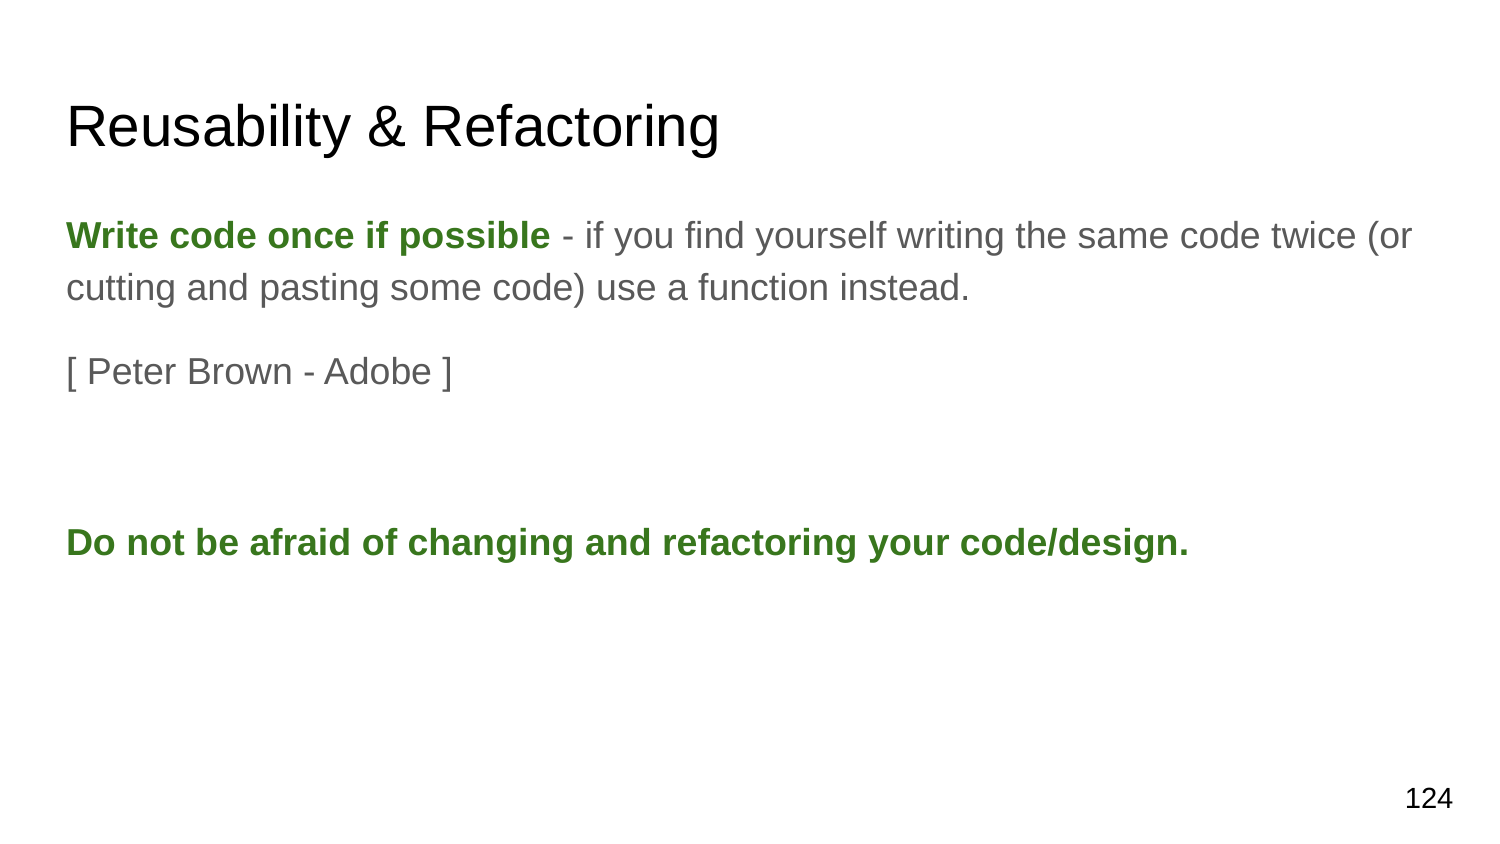

# Reusability & Refactoring
Write code once if possible - if you find yourself writing the same code twice (or cutting and pasting some code) use a function instead.
[ Peter Brown - Adobe ]

Do not be afraid of changing and refactoring your code/design.
124